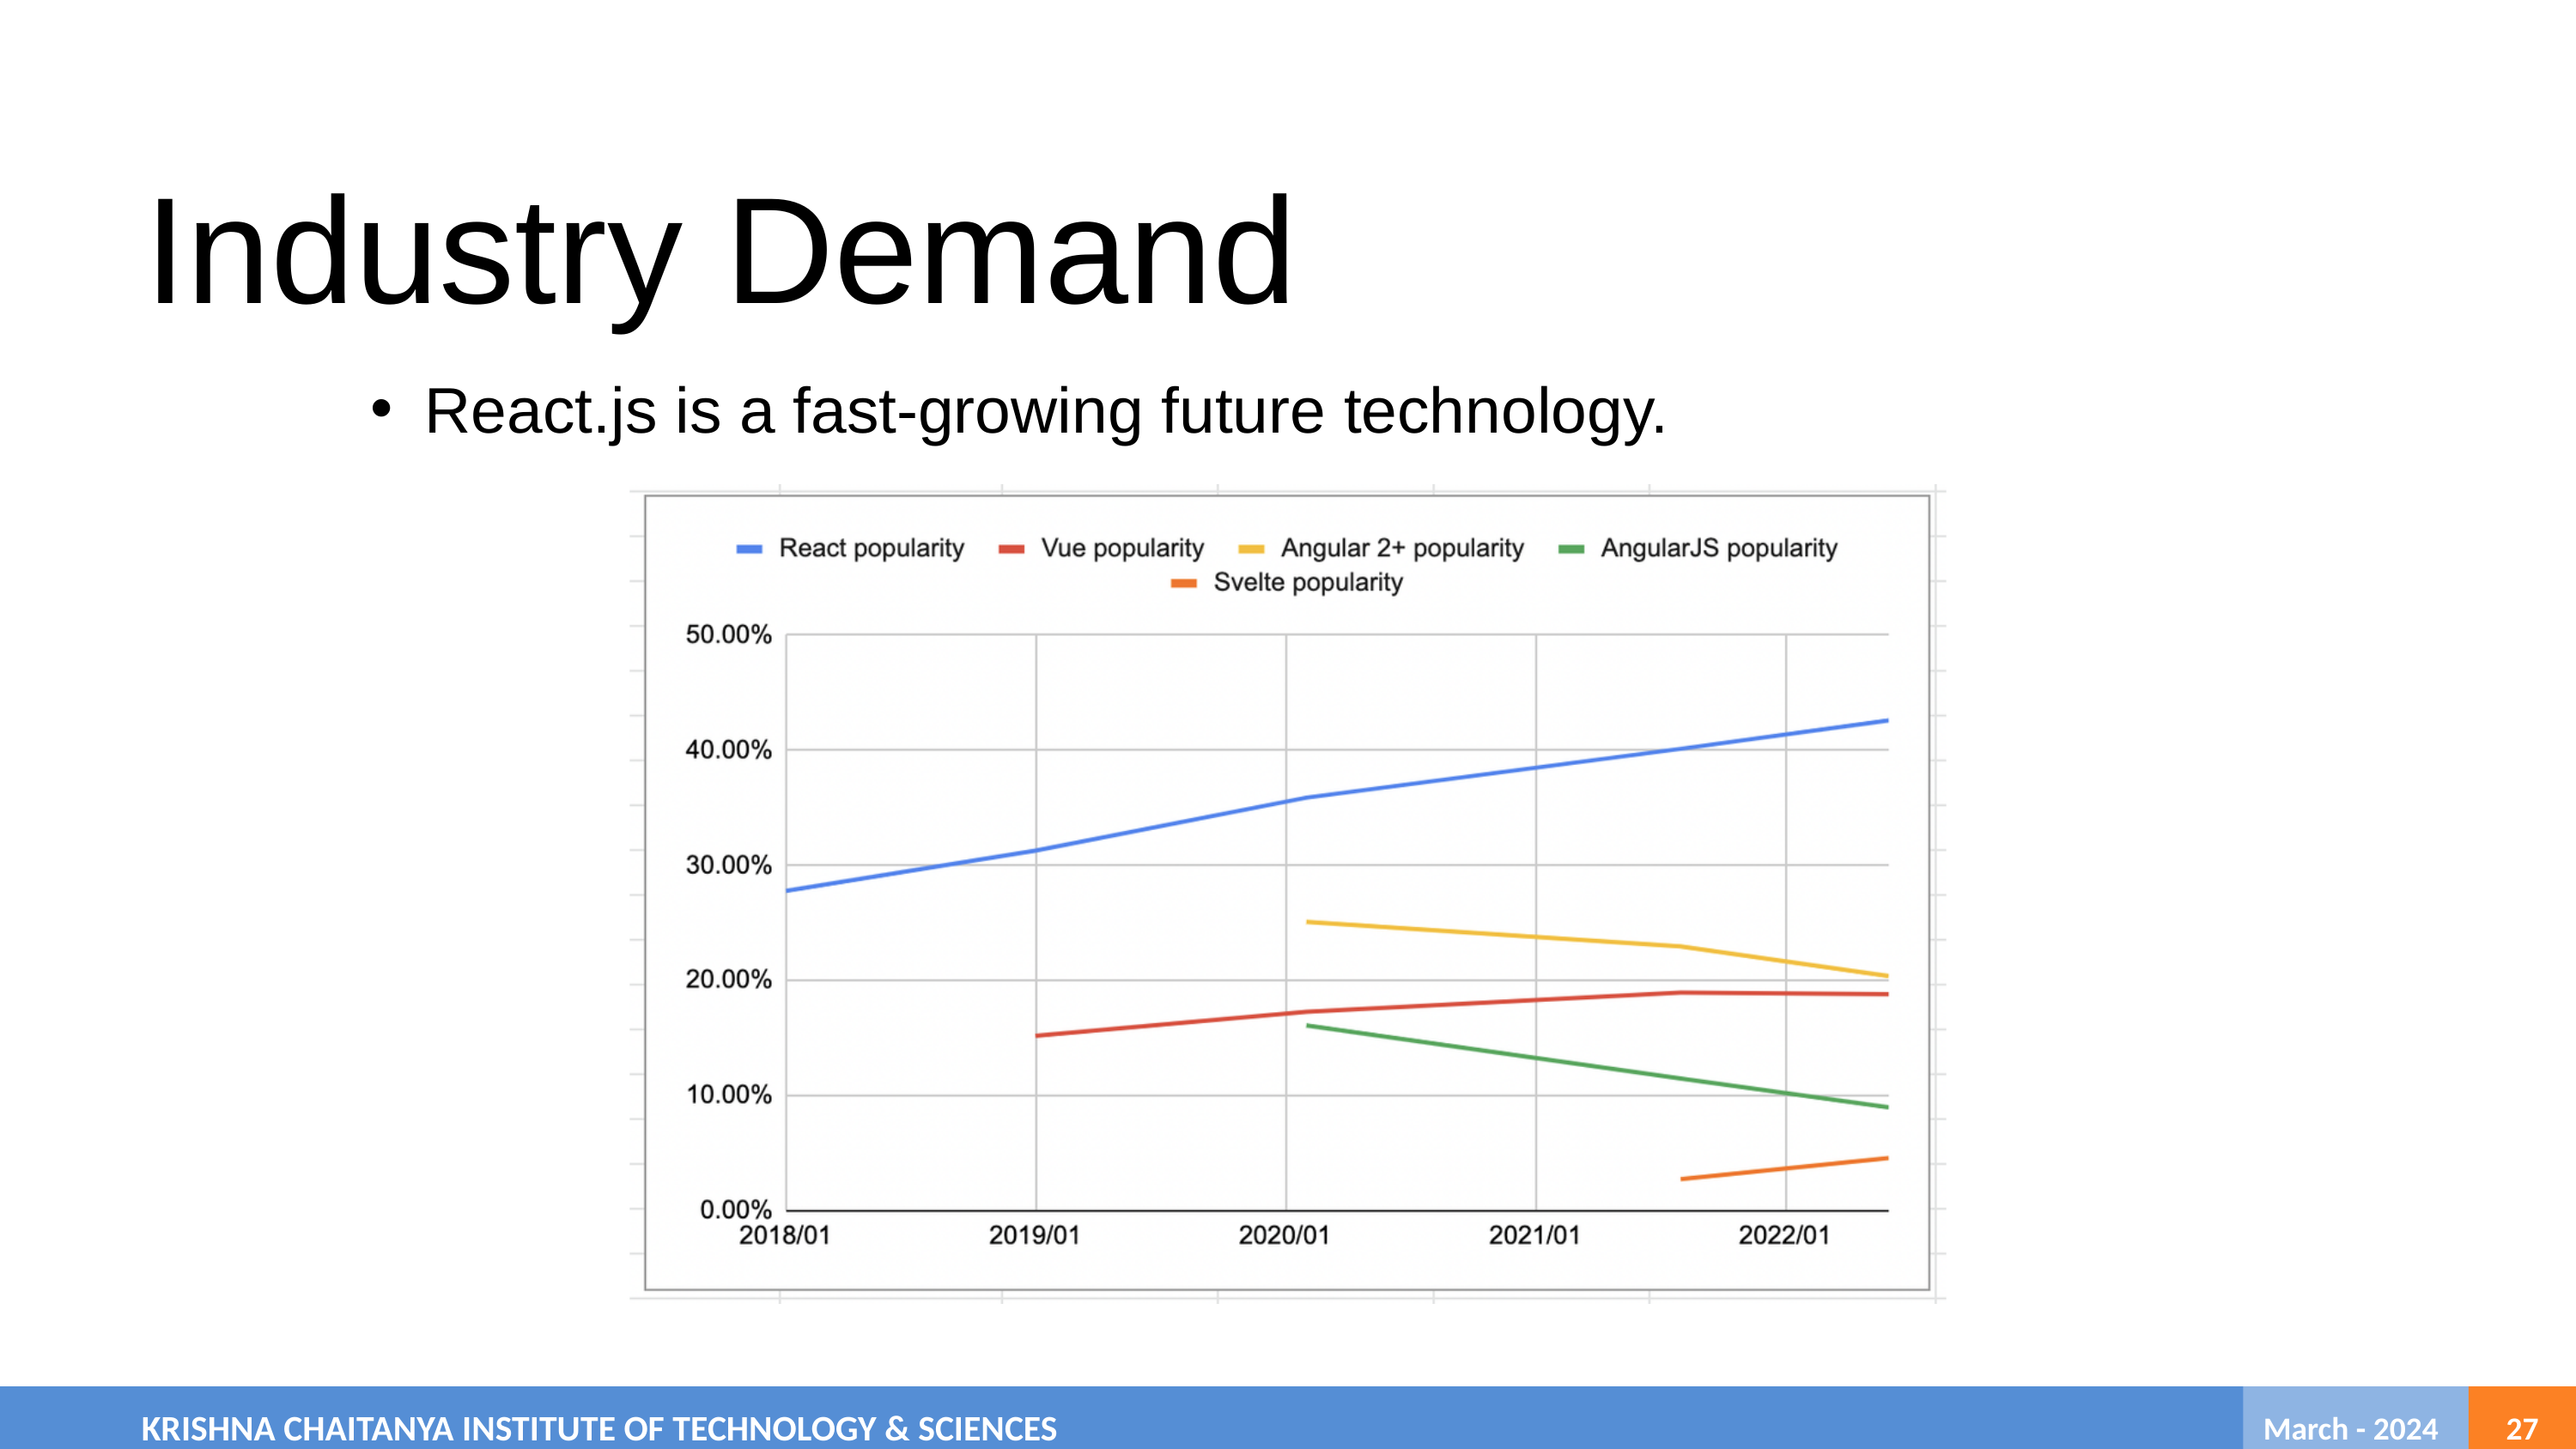

Industry Demand
React.js is a fast-growing future technology.

	KRISHNA CHAITANYA INSTITUTE OF TECHNOLOGY & SCIENCES
 March - 2024
27